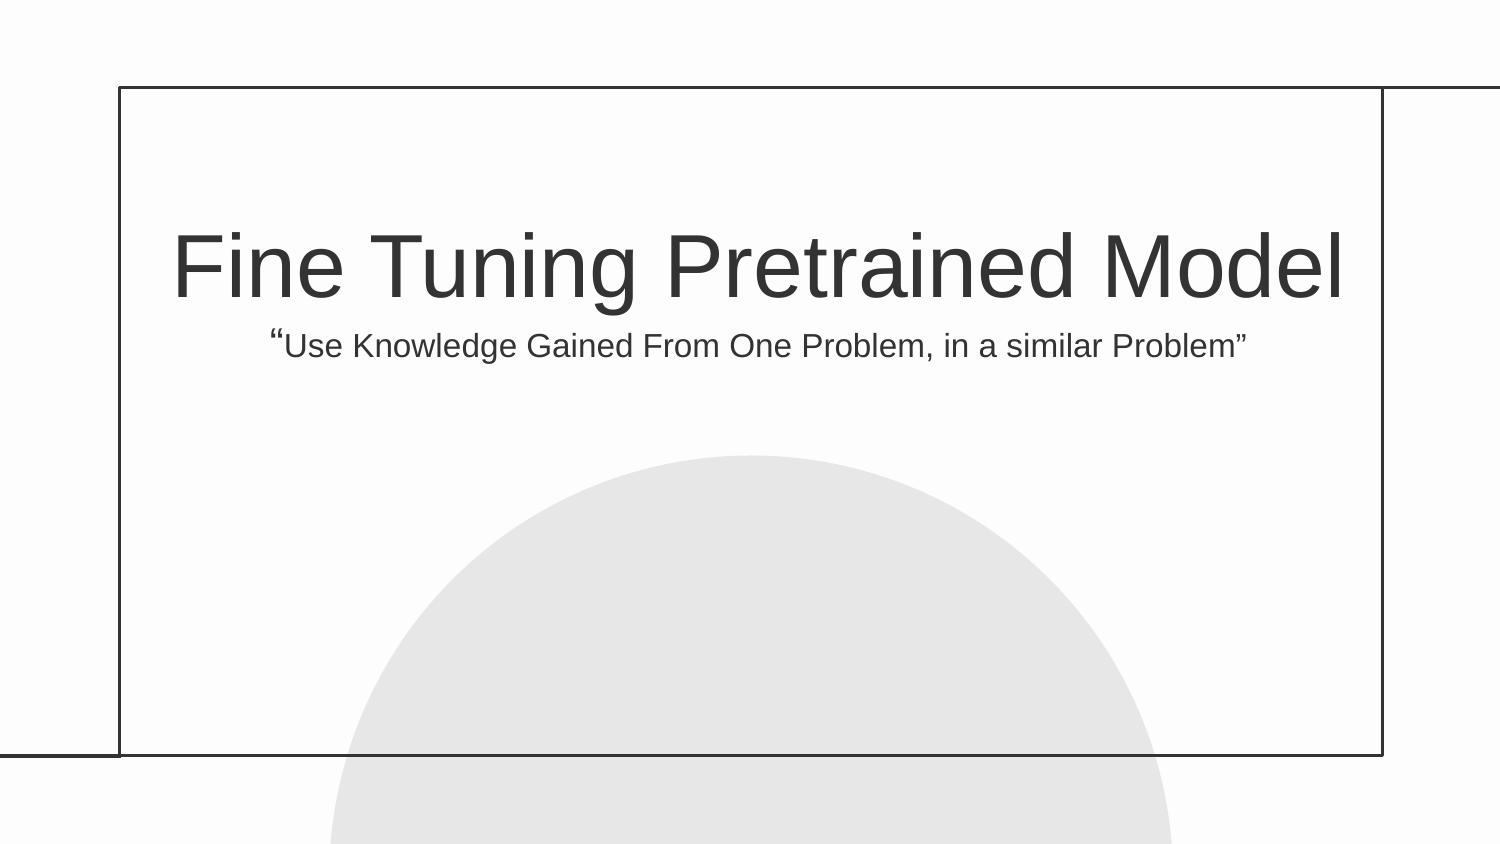

# Fine Tuning Pretrained Model “Use Knowledge Gained From One Problem, in a similar Problem”